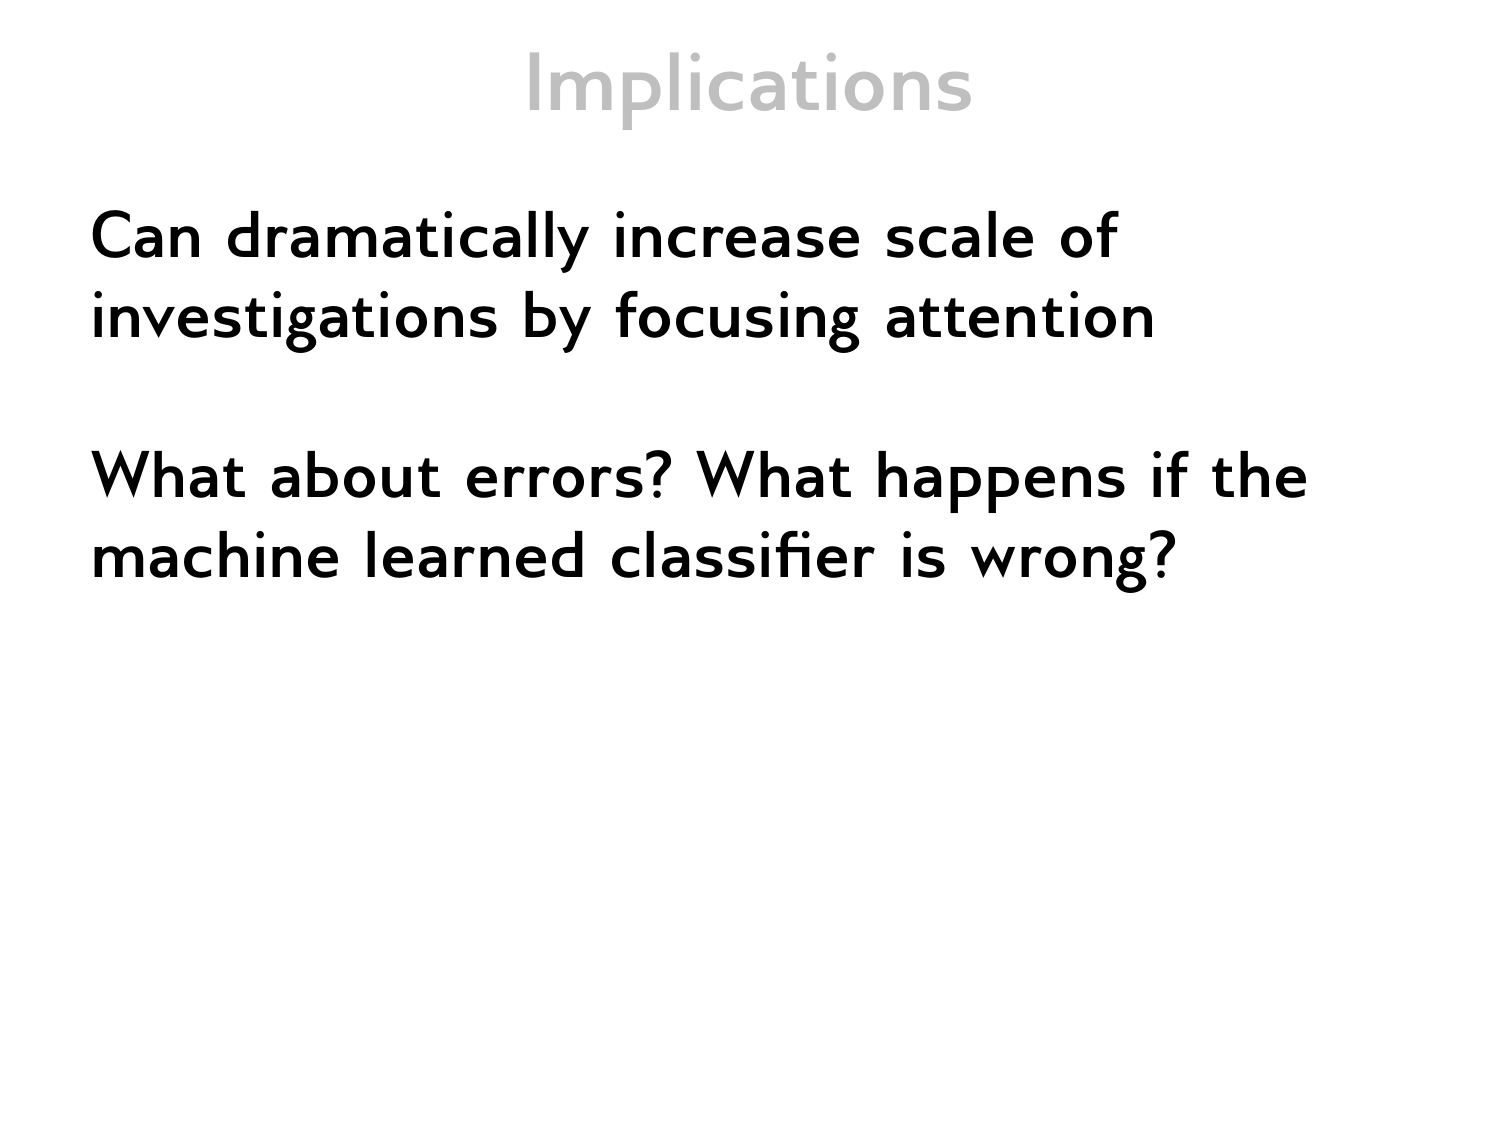

# Implications
Can dramatically increase scale of investigations by focusing attention

What about errors? What happens if the machine learned classifier is wrong?